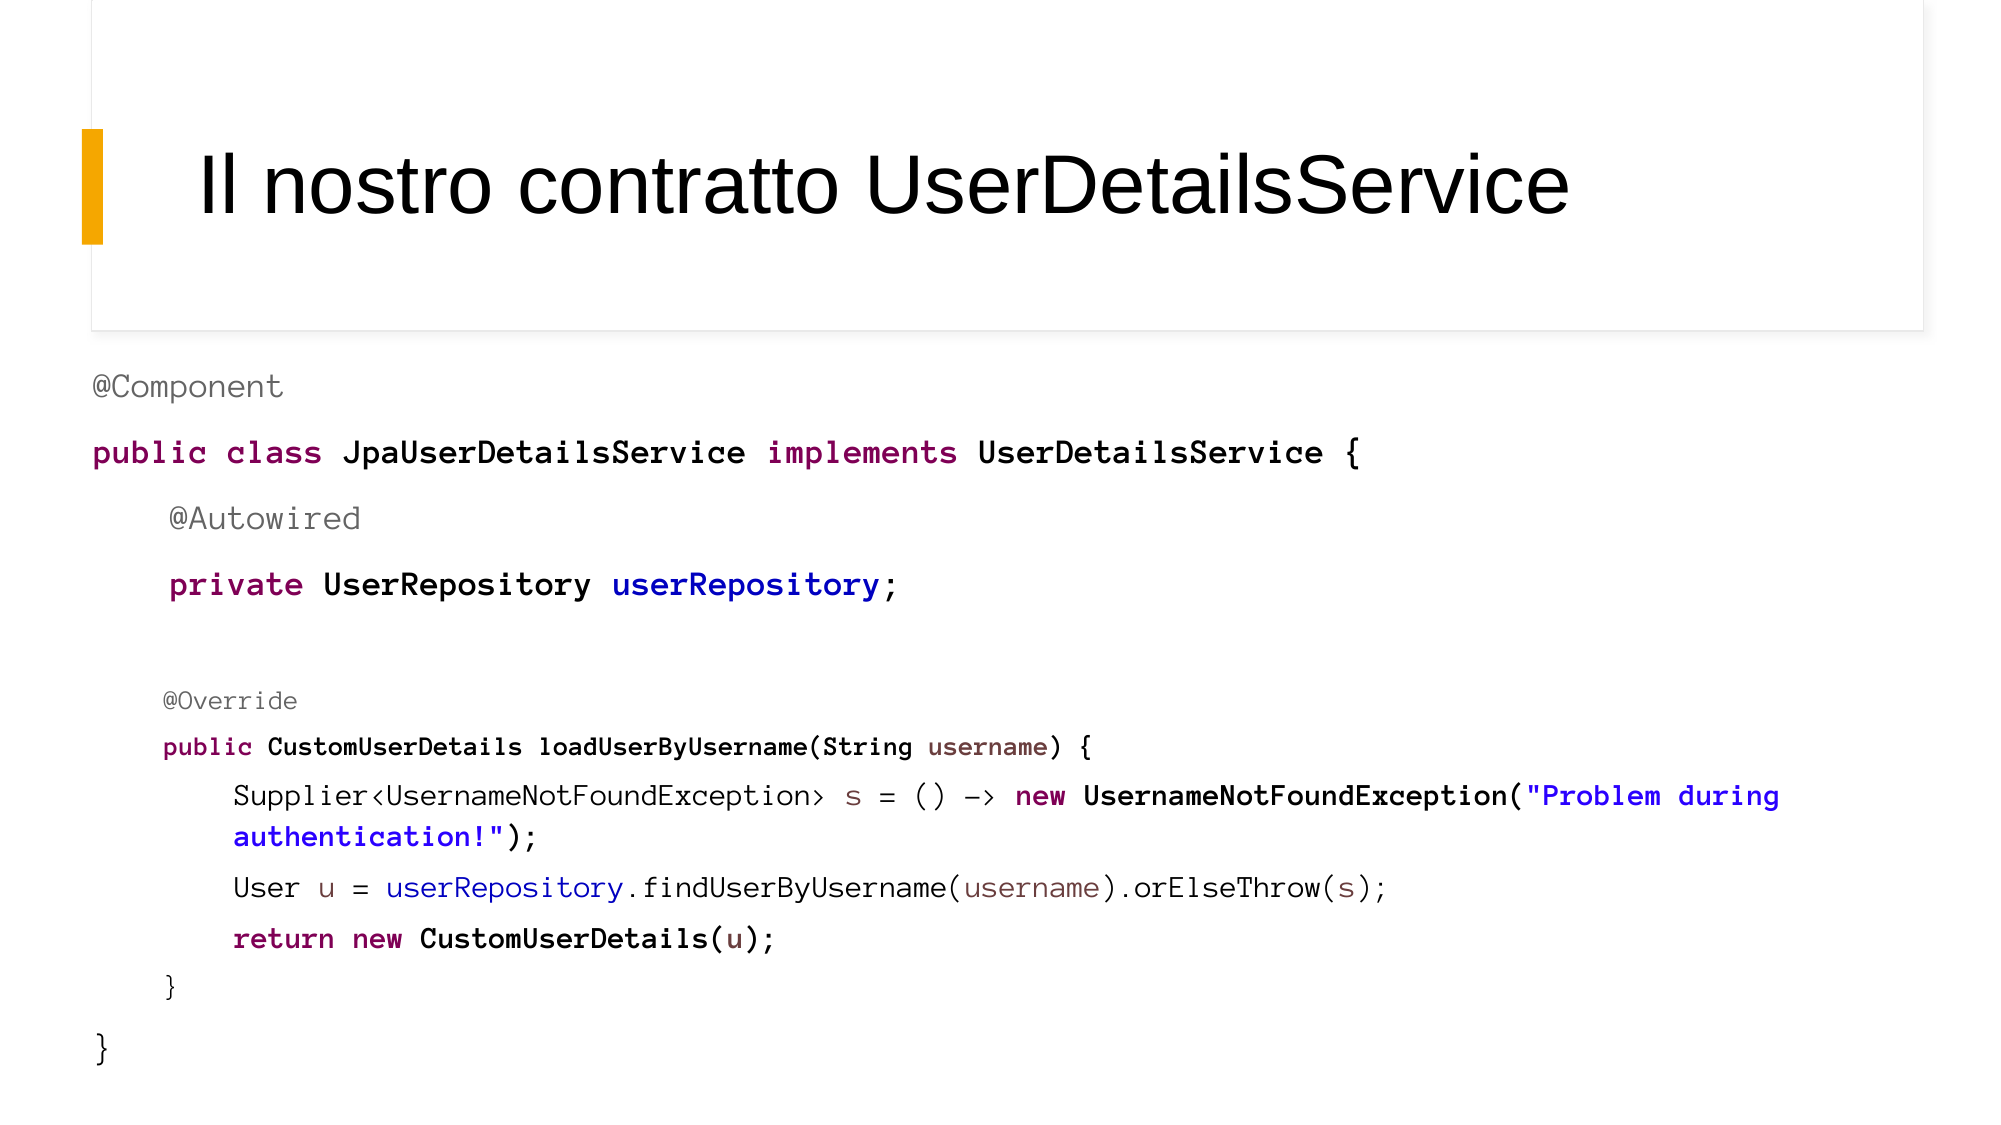

# Il nostro contratto UserDetailsService
@Component
public class JpaUserDetailsService implements UserDetailsService {
    @Autowired
    private UserRepository userRepository;

@Override
public CustomUserDetails loadUserByUsername(String username) {
Supplier<UsernameNotFoundException> s = () -> new UsernameNotFoundException("Problem during authentication!");
User u = userRepository.findUserByUsername(username).orElseThrow(s);
return new CustomUserDetails(u);
}
}